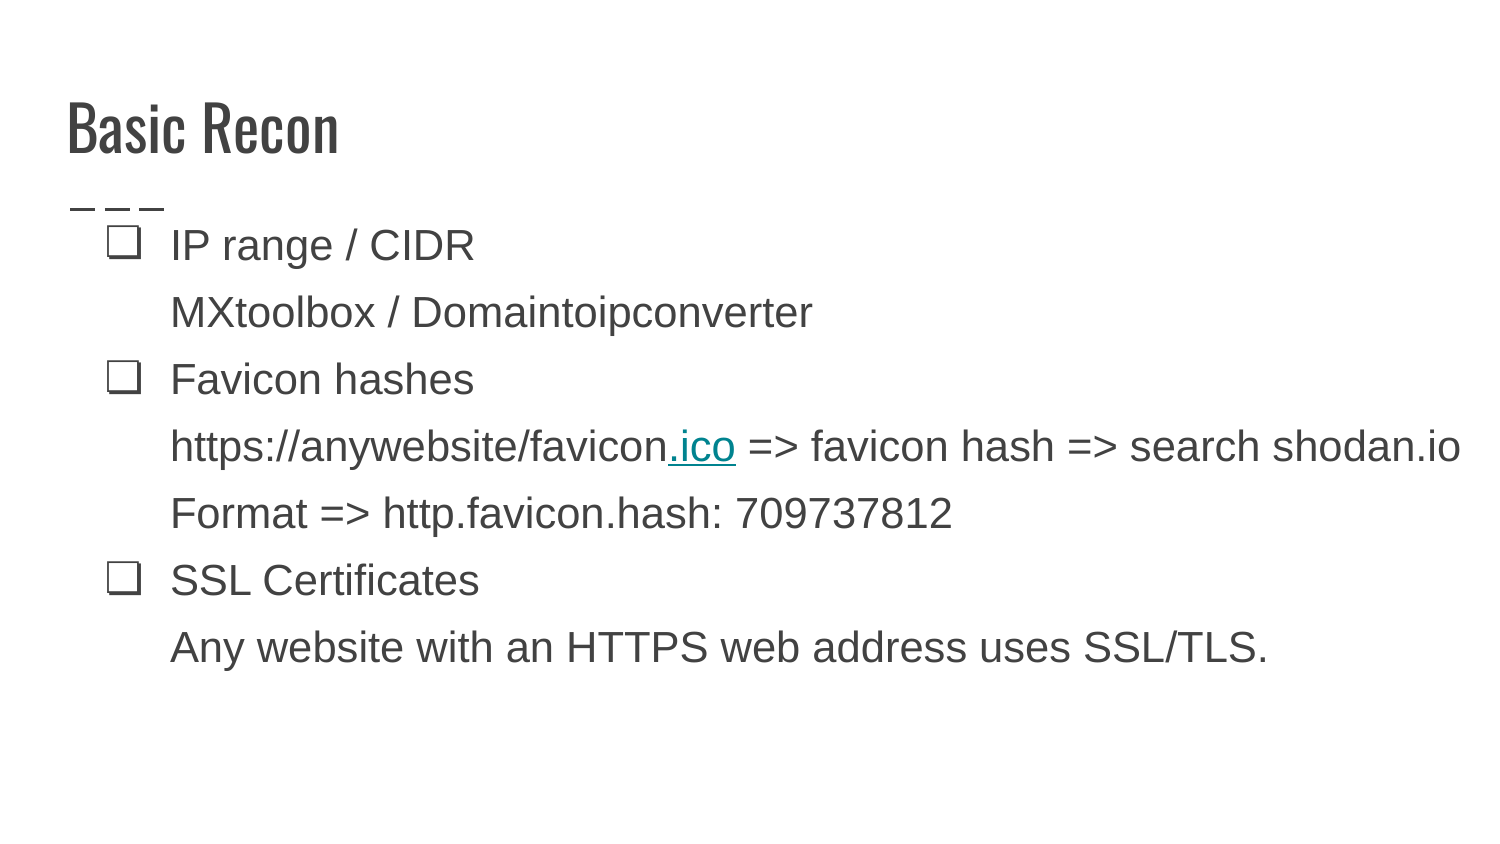

# Basic Recon

IP range / CIDR
MXtoolbox / Domaintoipconverter
Favicon hashes
https://anywebsite/favicon.ico => favicon hash => search shodan.io
Format => http.favicon.hash: 709737812
SSL Certificates
Any website with an HTTPS web address uses SSL/TLS.